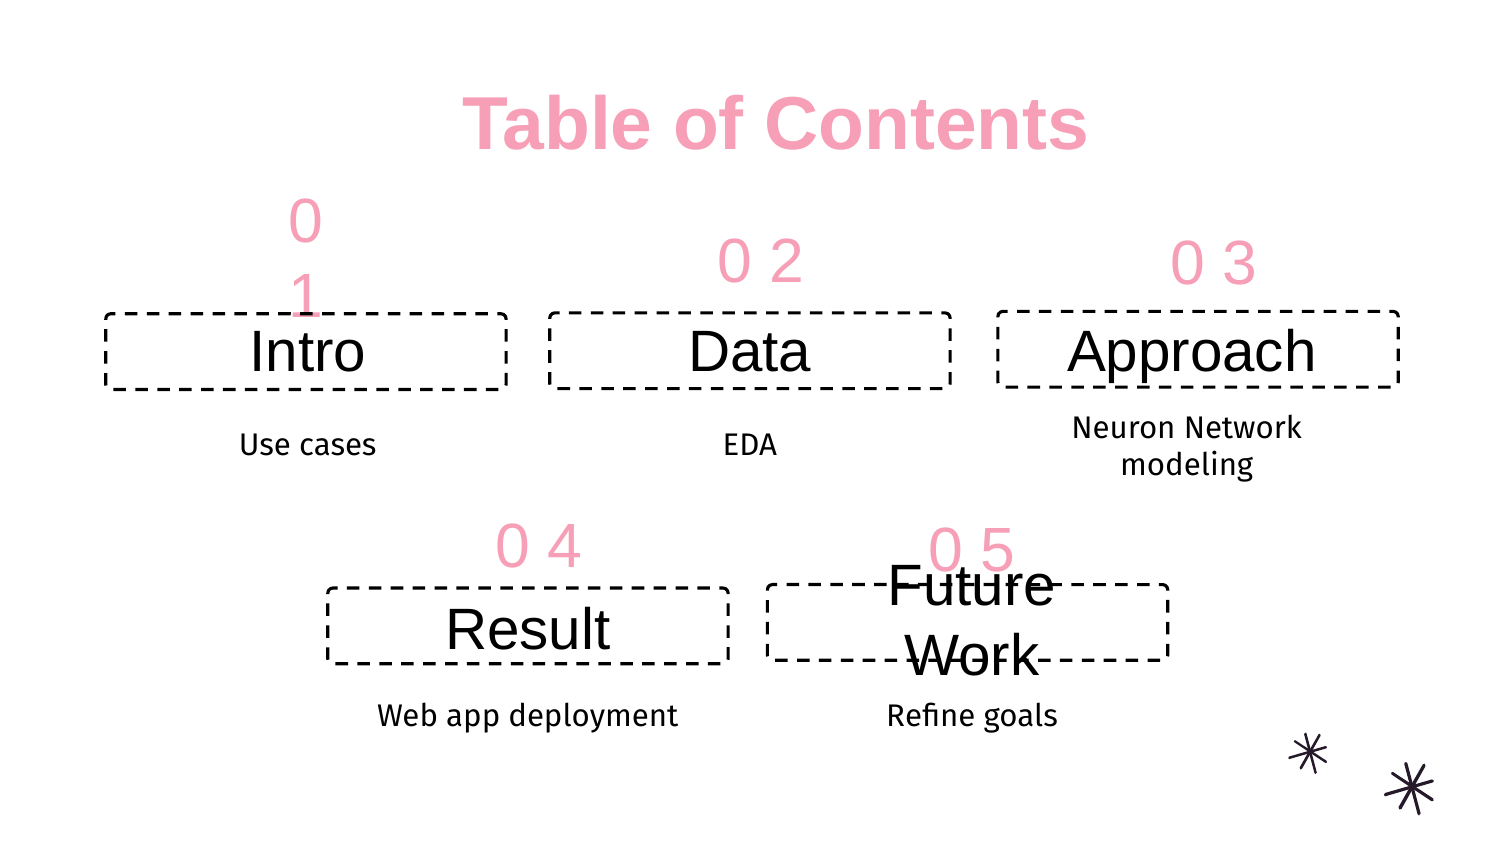

Table of Contents
0 1
# 0 2
0 3

Intro
Data
Approach
Use cases
EDA
Neuron Network modeling
0 4
0 5
Future Work

Result
Web app deployment
Refine goals